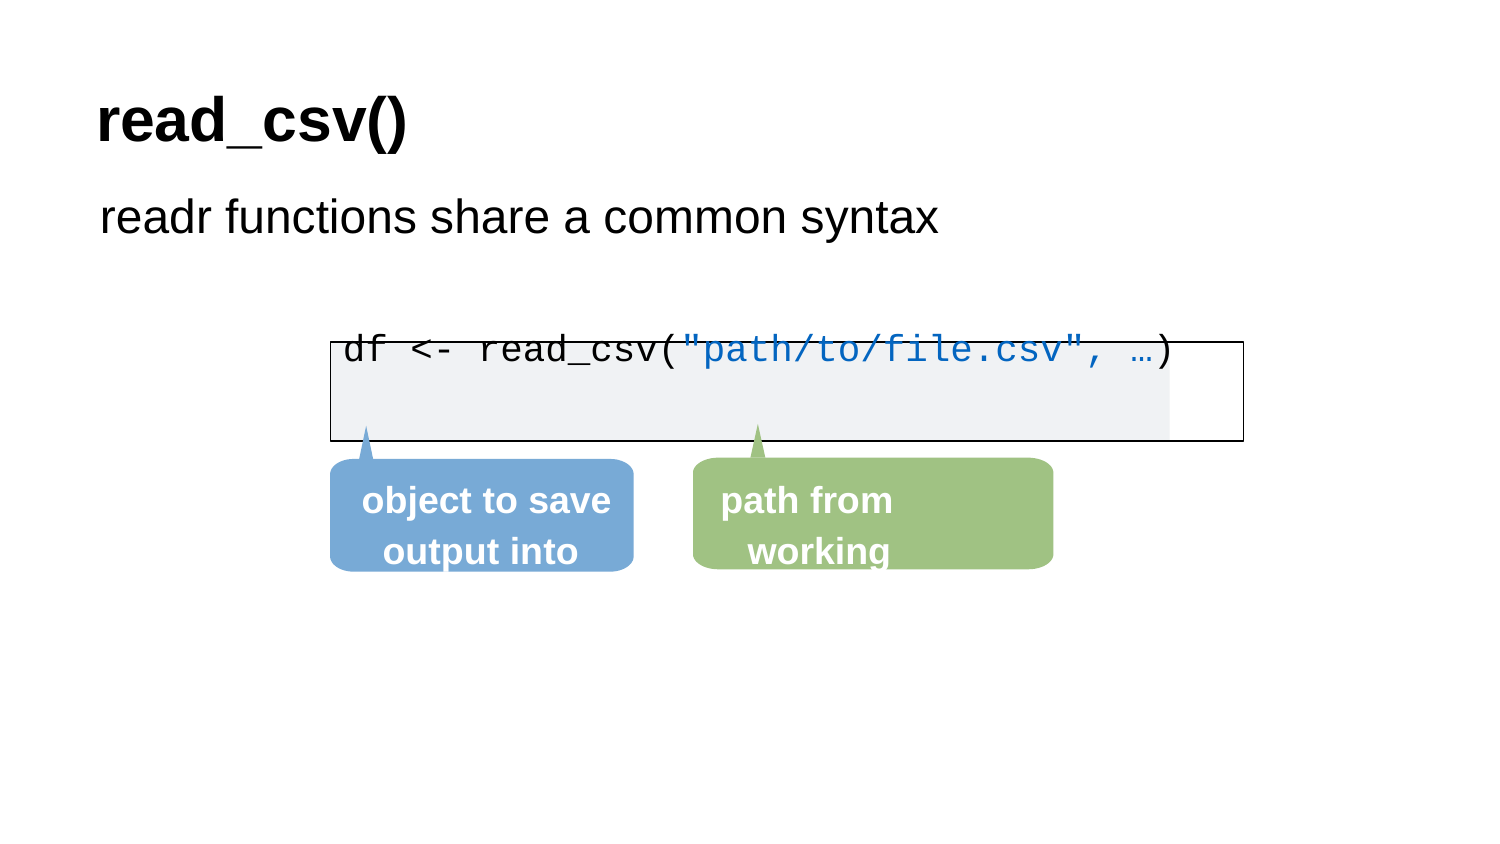

read_csv()
readr functions share a common syntax

df <- read_csv("path/to/file.csv", …)

path from working  directory to file
object to save  output into